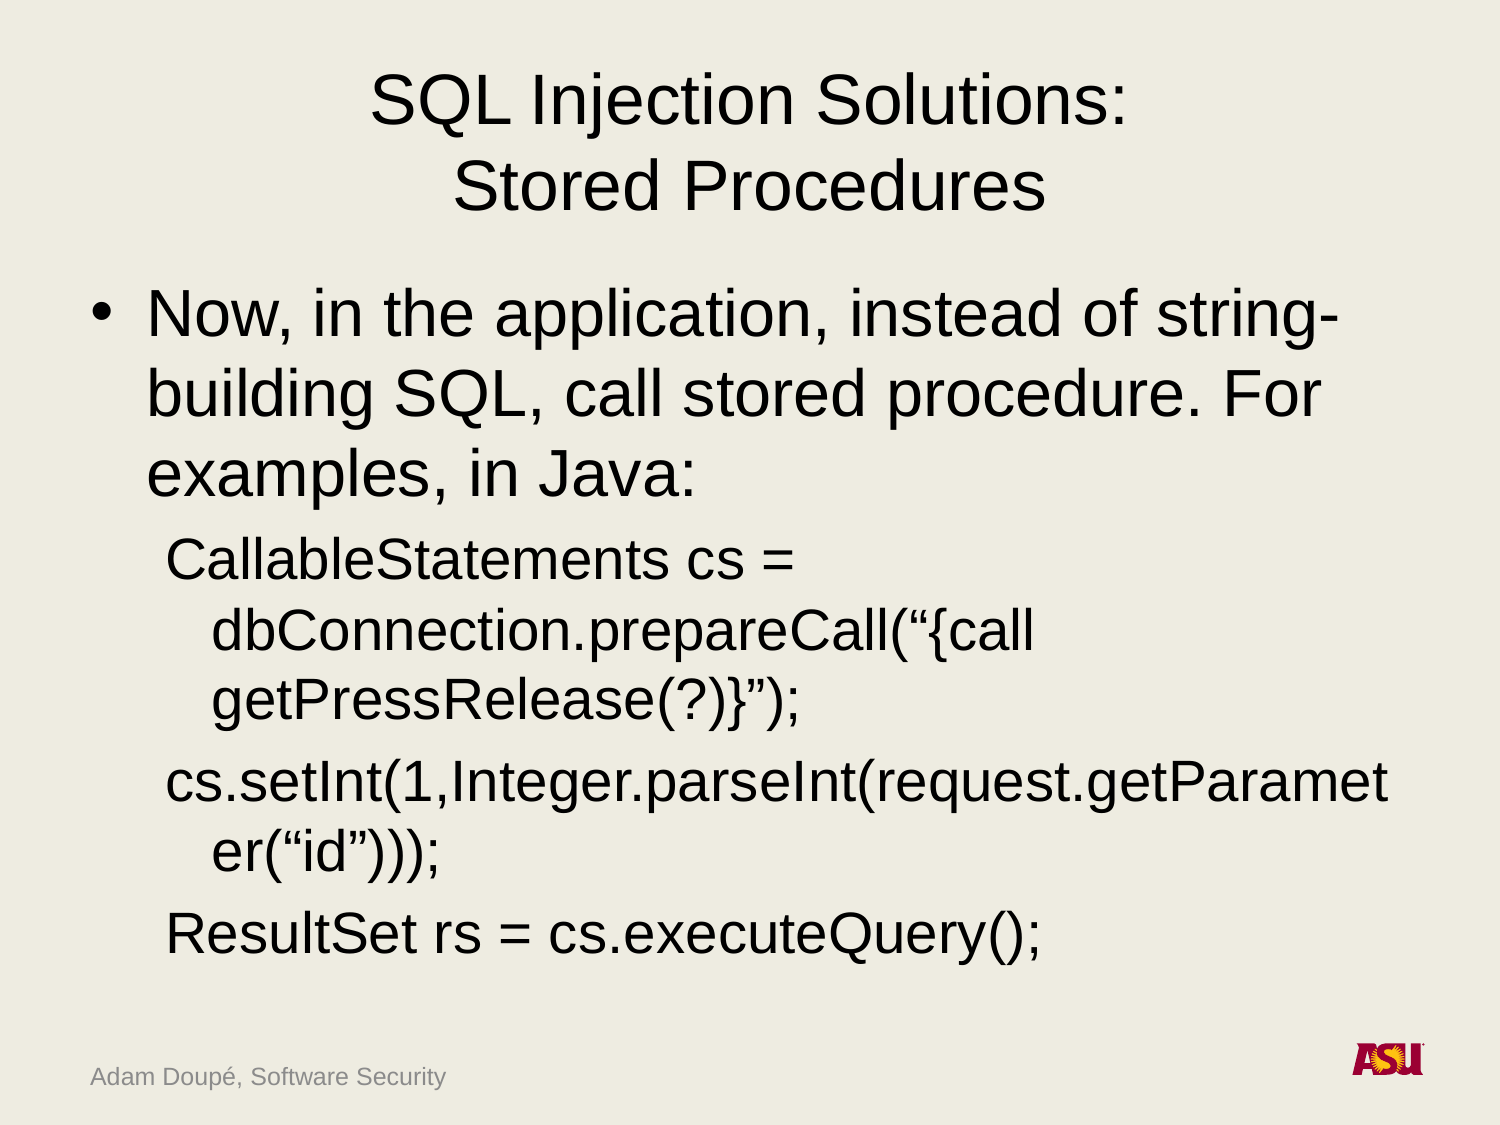

# SQL Injection Solutions: Stored Procedures
Now, in the application, instead of string-building SQL, call stored procedure. For examples, in Java:
CallableStatements cs = dbConnection.prepareCall(“{call getPressRelease(?)}”);
cs.setInt(1,Integer.parseInt(request.getParameter(“id”)));
ResultSet rs = cs.executeQuery();